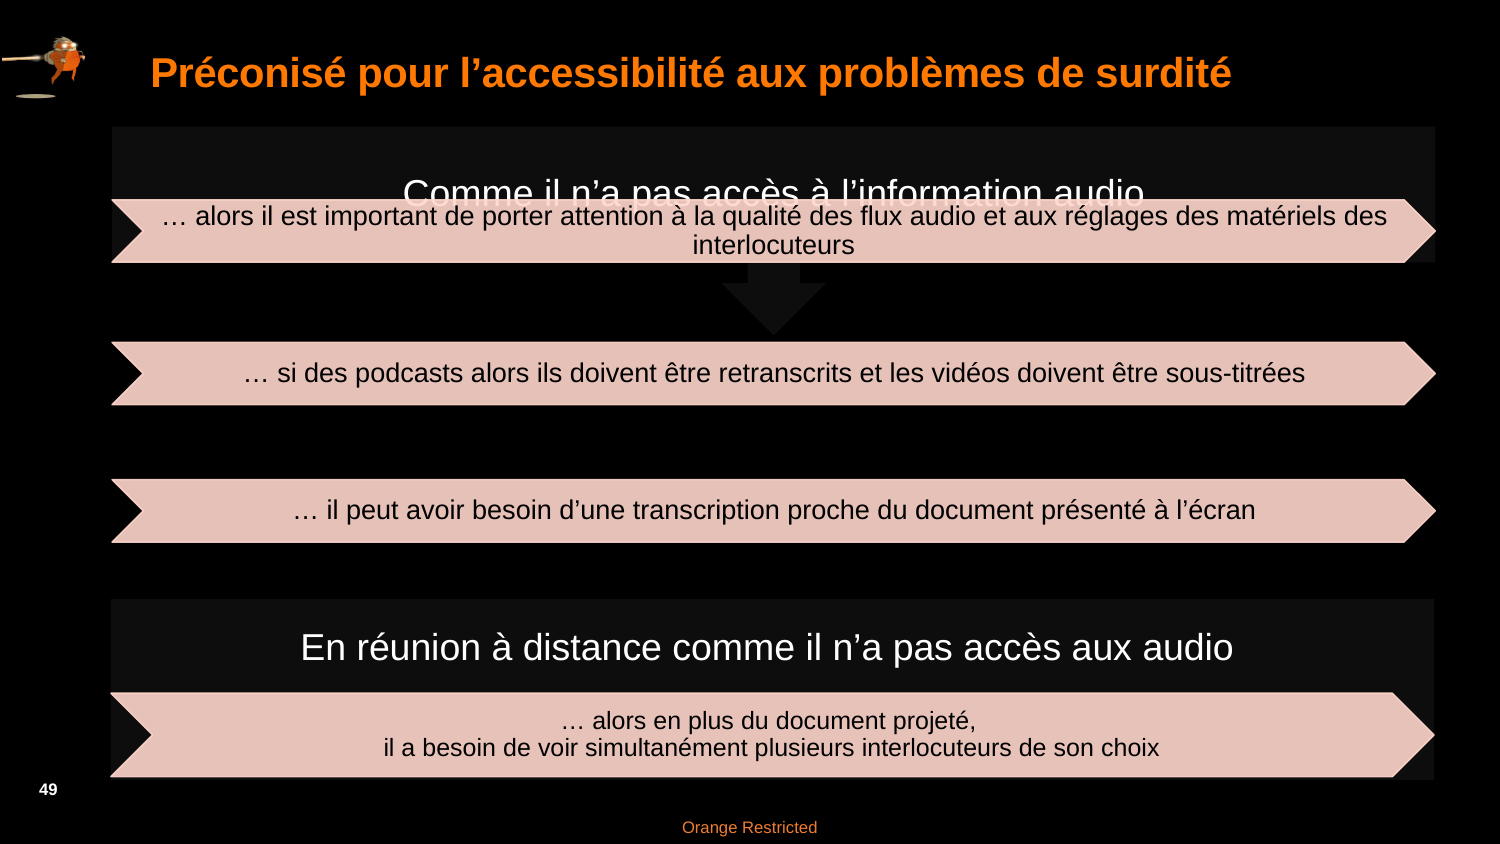

# Préconisé pour l’accessibilité aux problèmes de surdité

… il peut avoir besoin d’une transcription proche du document présenté à l’écran

… si des podcasts alors ils doivent être retranscrits et les vidéos doivent être sous-titrées
Comme il n’a pas accès à l’information audio
… alors il est important de porter attention à la qualité des flux audio et aux réglages des matériels des interlocuteurs
En réunion à distance comme il n’a pas accès aux audio
… alors en plus du document projeté,
il a besoin de voir simultanément plusieurs interlocuteurs de son choix